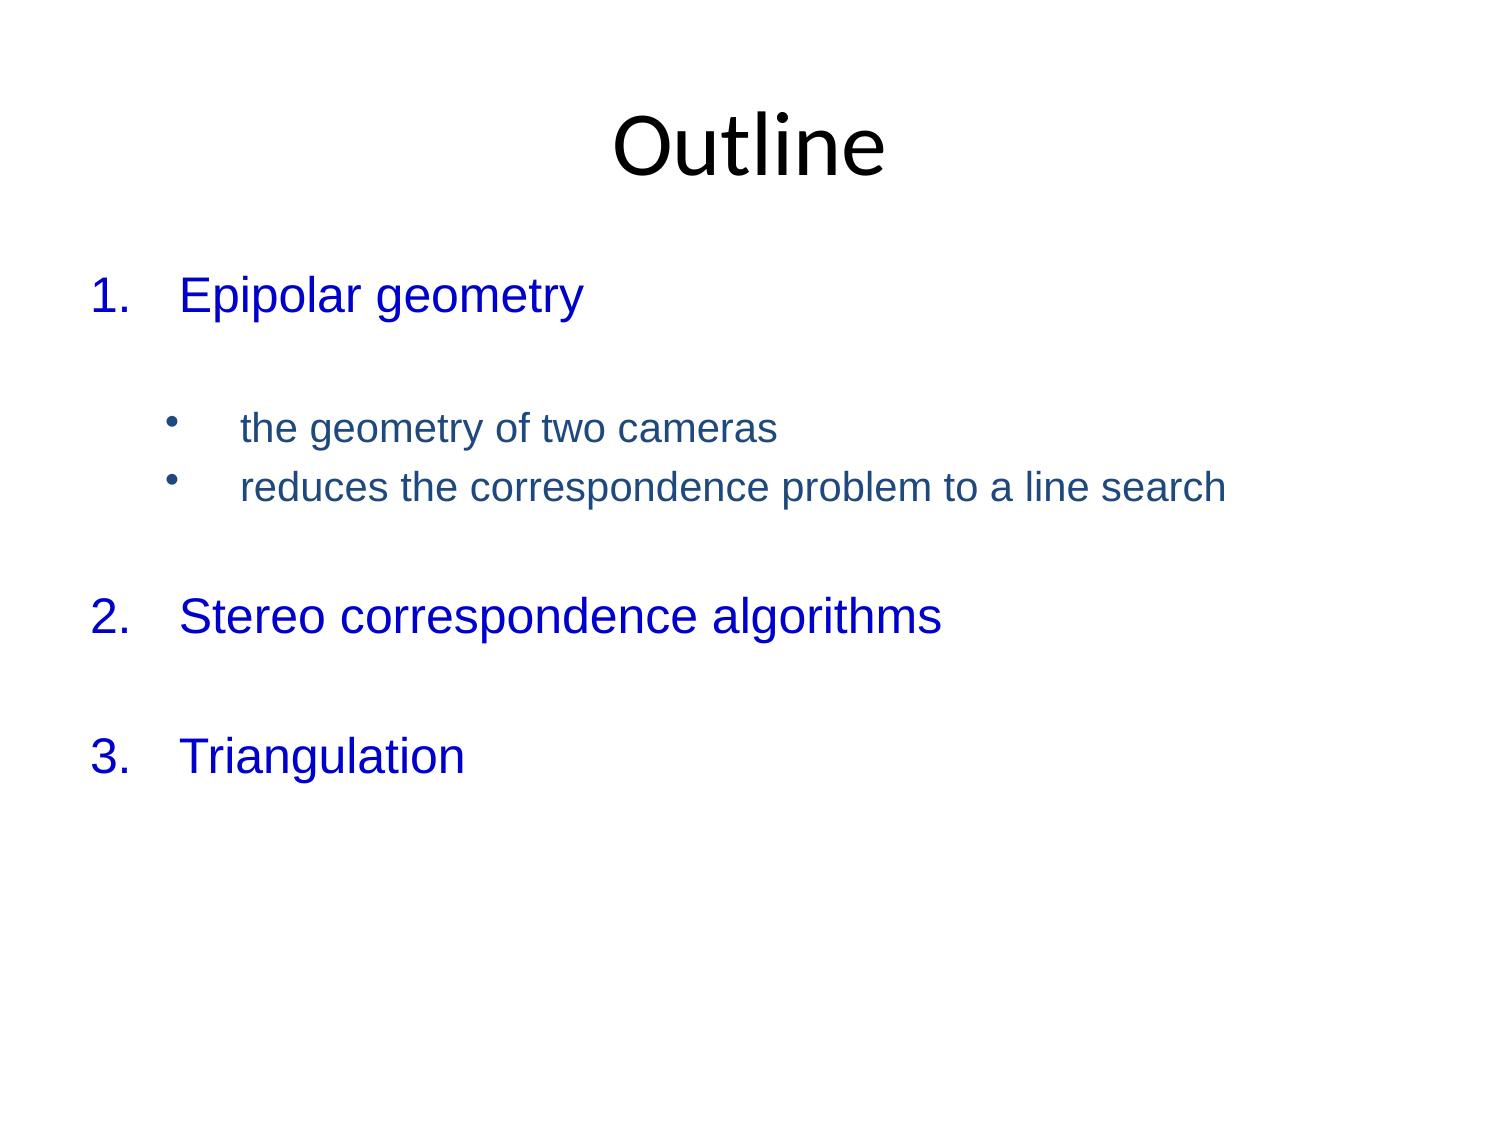

# Outline

 Epipolar geometry

the geometry of two cameras
reduces the correspondence problem to a line search

 Stereo correspondence algorithms

 Triangulation